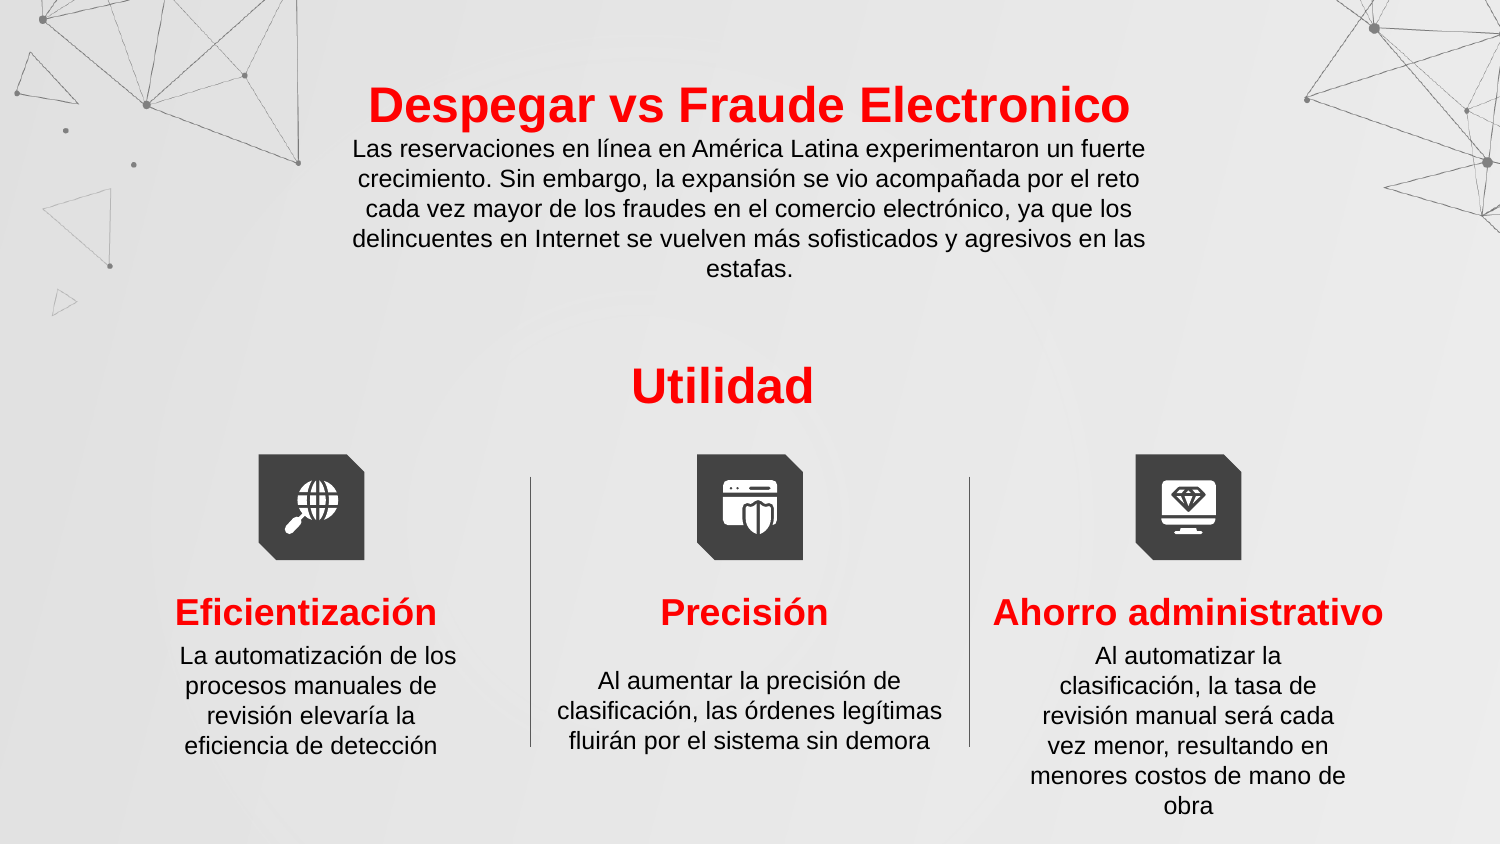

Despegar vs Fraude Electronico
Las reservaciones en línea en América Latina experimentaron un fuerte crecimiento. Sin embargo, la expansión se vio acompañada por el reto cada vez mayor de los fraudes en el comercio electrónico, ya que los delincuentes en Internet se vuelven más sofisticados y agresivos en las estafas.
Utilidad

# Eficientización
Precisión
Ahorro administrativo
  La automatización de los procesos manuales de revisión elevaría la eficiencia de detección
Al automatizar la clasificación, la tasa de revisión manual será cada vez menor, resultando en menores costos de mano de obra

Al aumentar la precisión de clasificación, las órdenes legítimas fluirán por el sistema sin demora